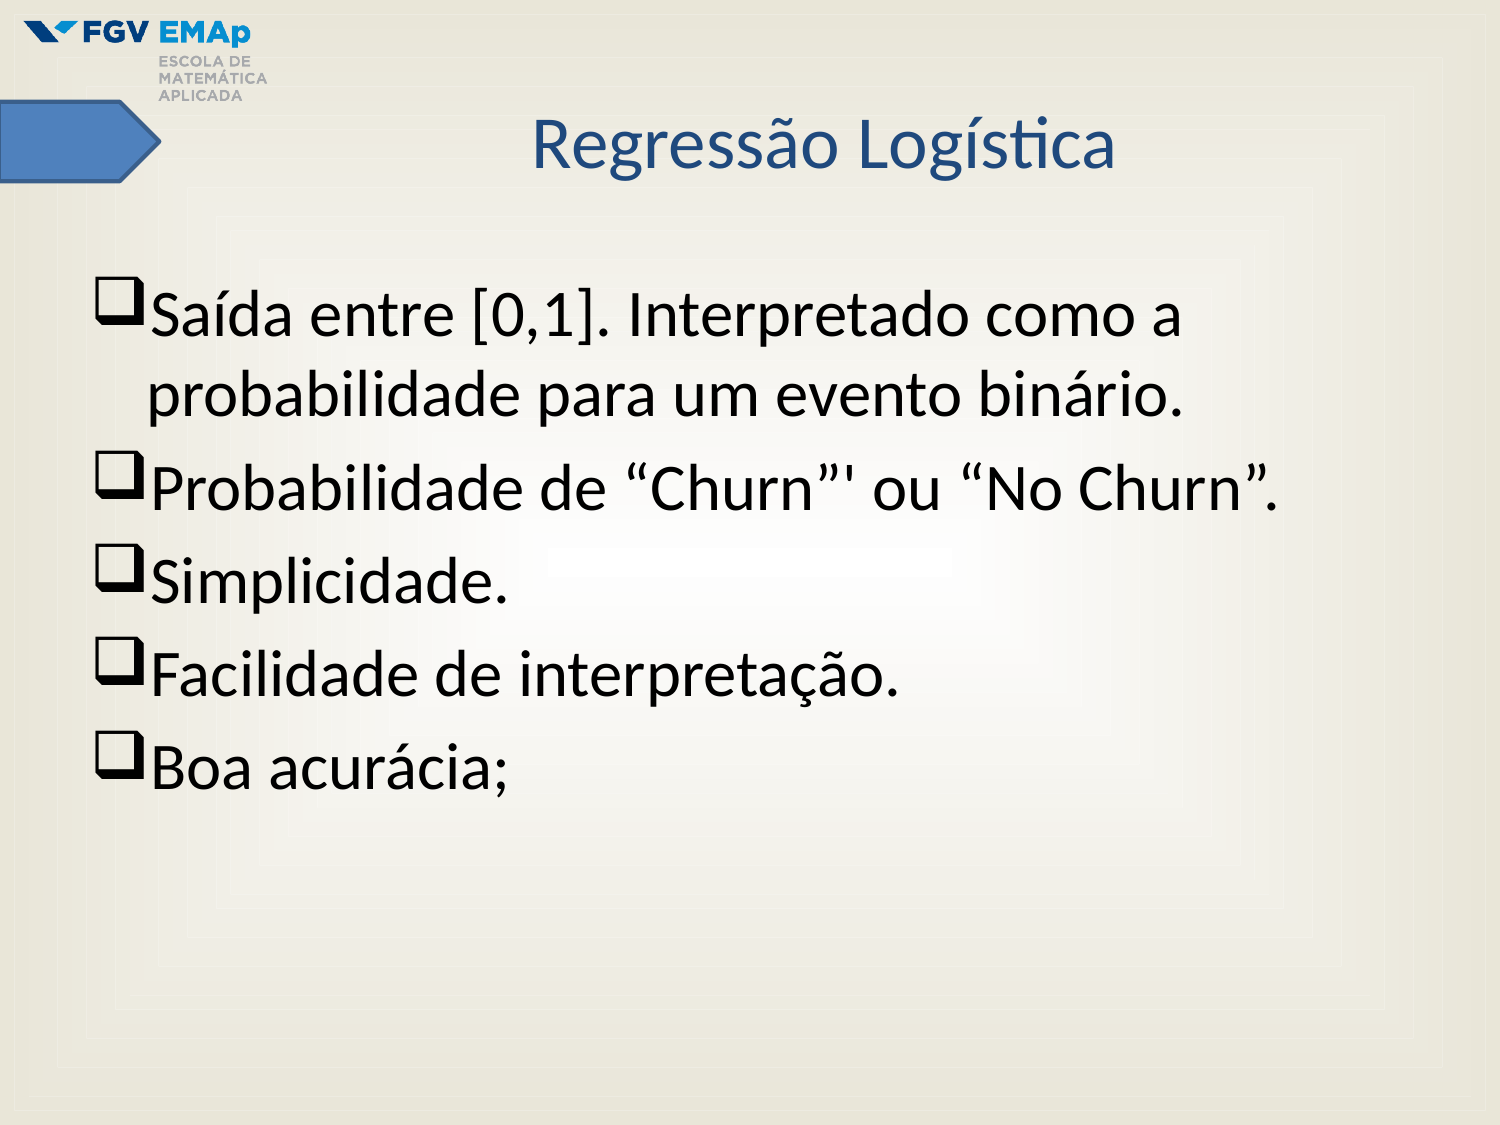

# Regressão Logística
Saída entre [0,1]. Interpretado como a probabilidade para um evento binário.
Probabilidade de “Churn”' ou “No Churn”.
Simplicidade.
Facilidade de interpretação.
Boa acurácia;